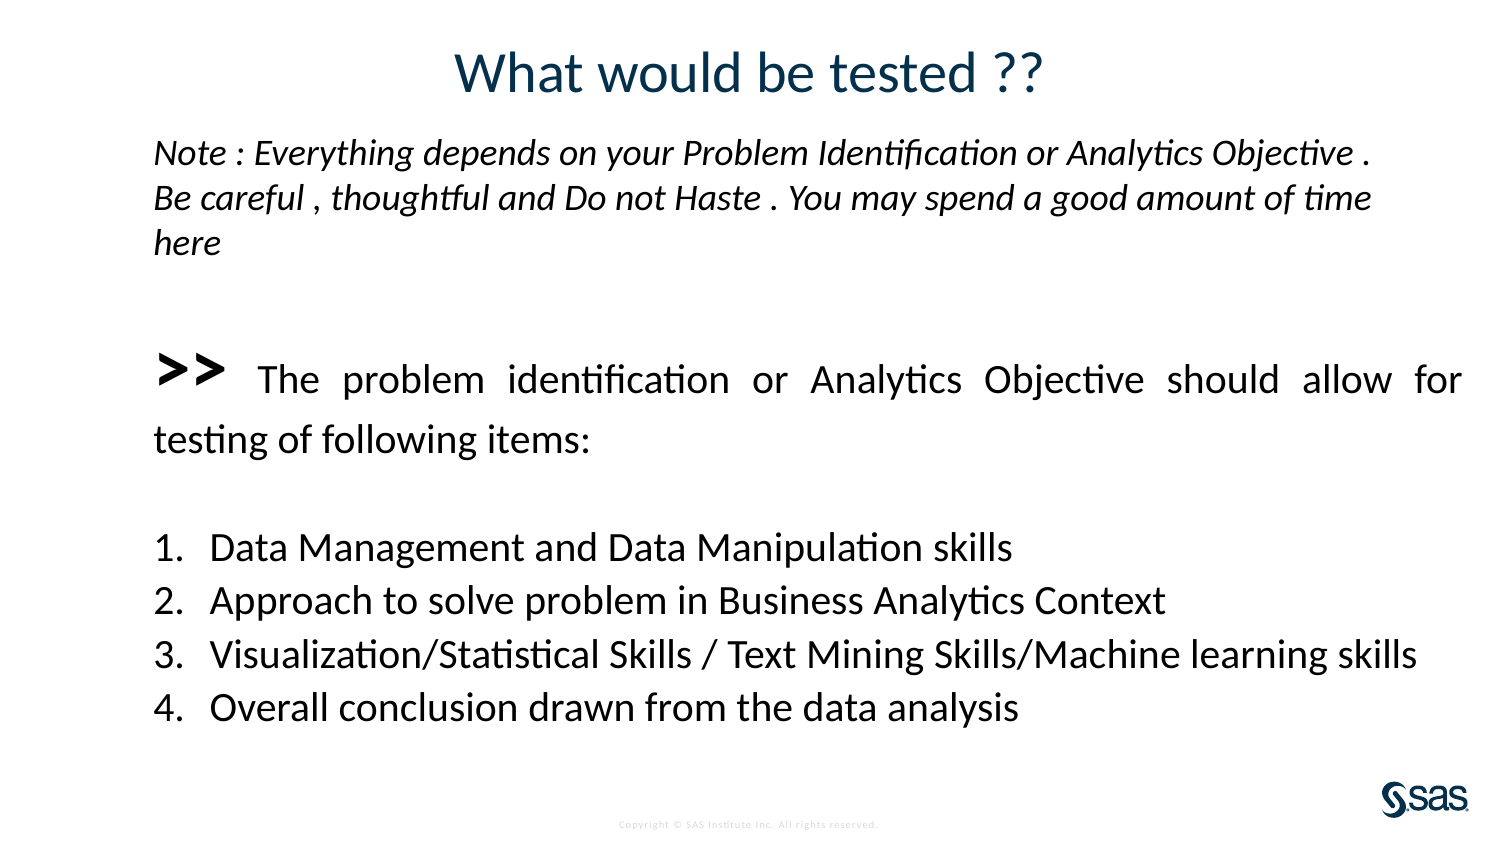

# What would be tested ??
Note : Everything depends on your Problem Identification or Analytics Objective .
Be careful , thoughtful and Do not Haste . You may spend a good amount of time here
>> The problem identification or Analytics Objective should allow for  testing of following items:

Data Management and Data Manipulation skills
Approach to solve problem in Business Analytics Context
Visualization/Statistical Skills / Text Mining Skills/Machine learning skills
Overall conclusion drawn from the data analysis